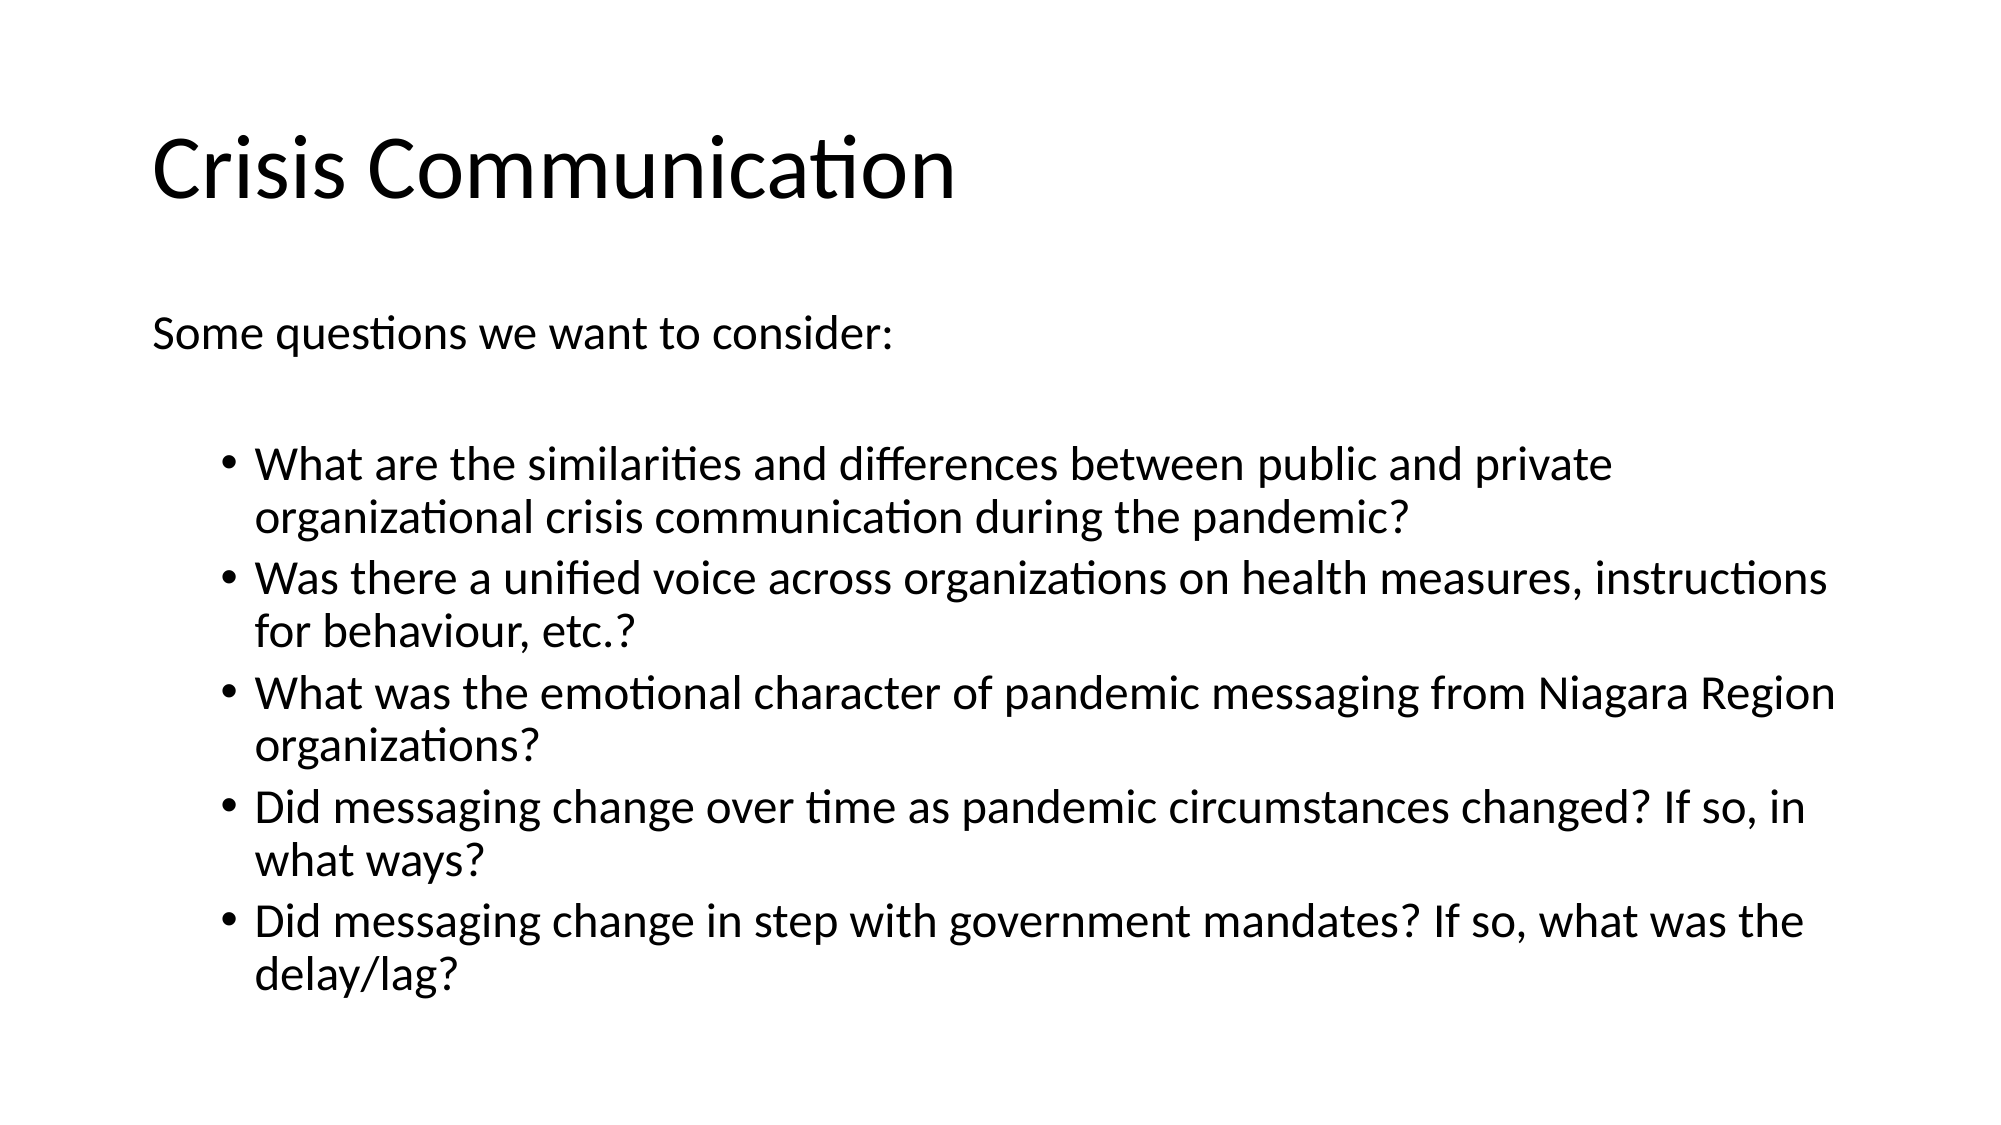

# Crisis Communication
Some questions we want to consider:

What are the similarities and differences between public and private organizational crisis communication during the pandemic?
Was there a unified voice across organizations on health measures, instructions for behaviour, etc.?
What was the emotional character of pandemic messaging from Niagara Region organizations?
Did messaging change over time as pandemic circumstances changed? If so, in what ways?
Did messaging change in step with government mandates? If so, what was the delay/lag?